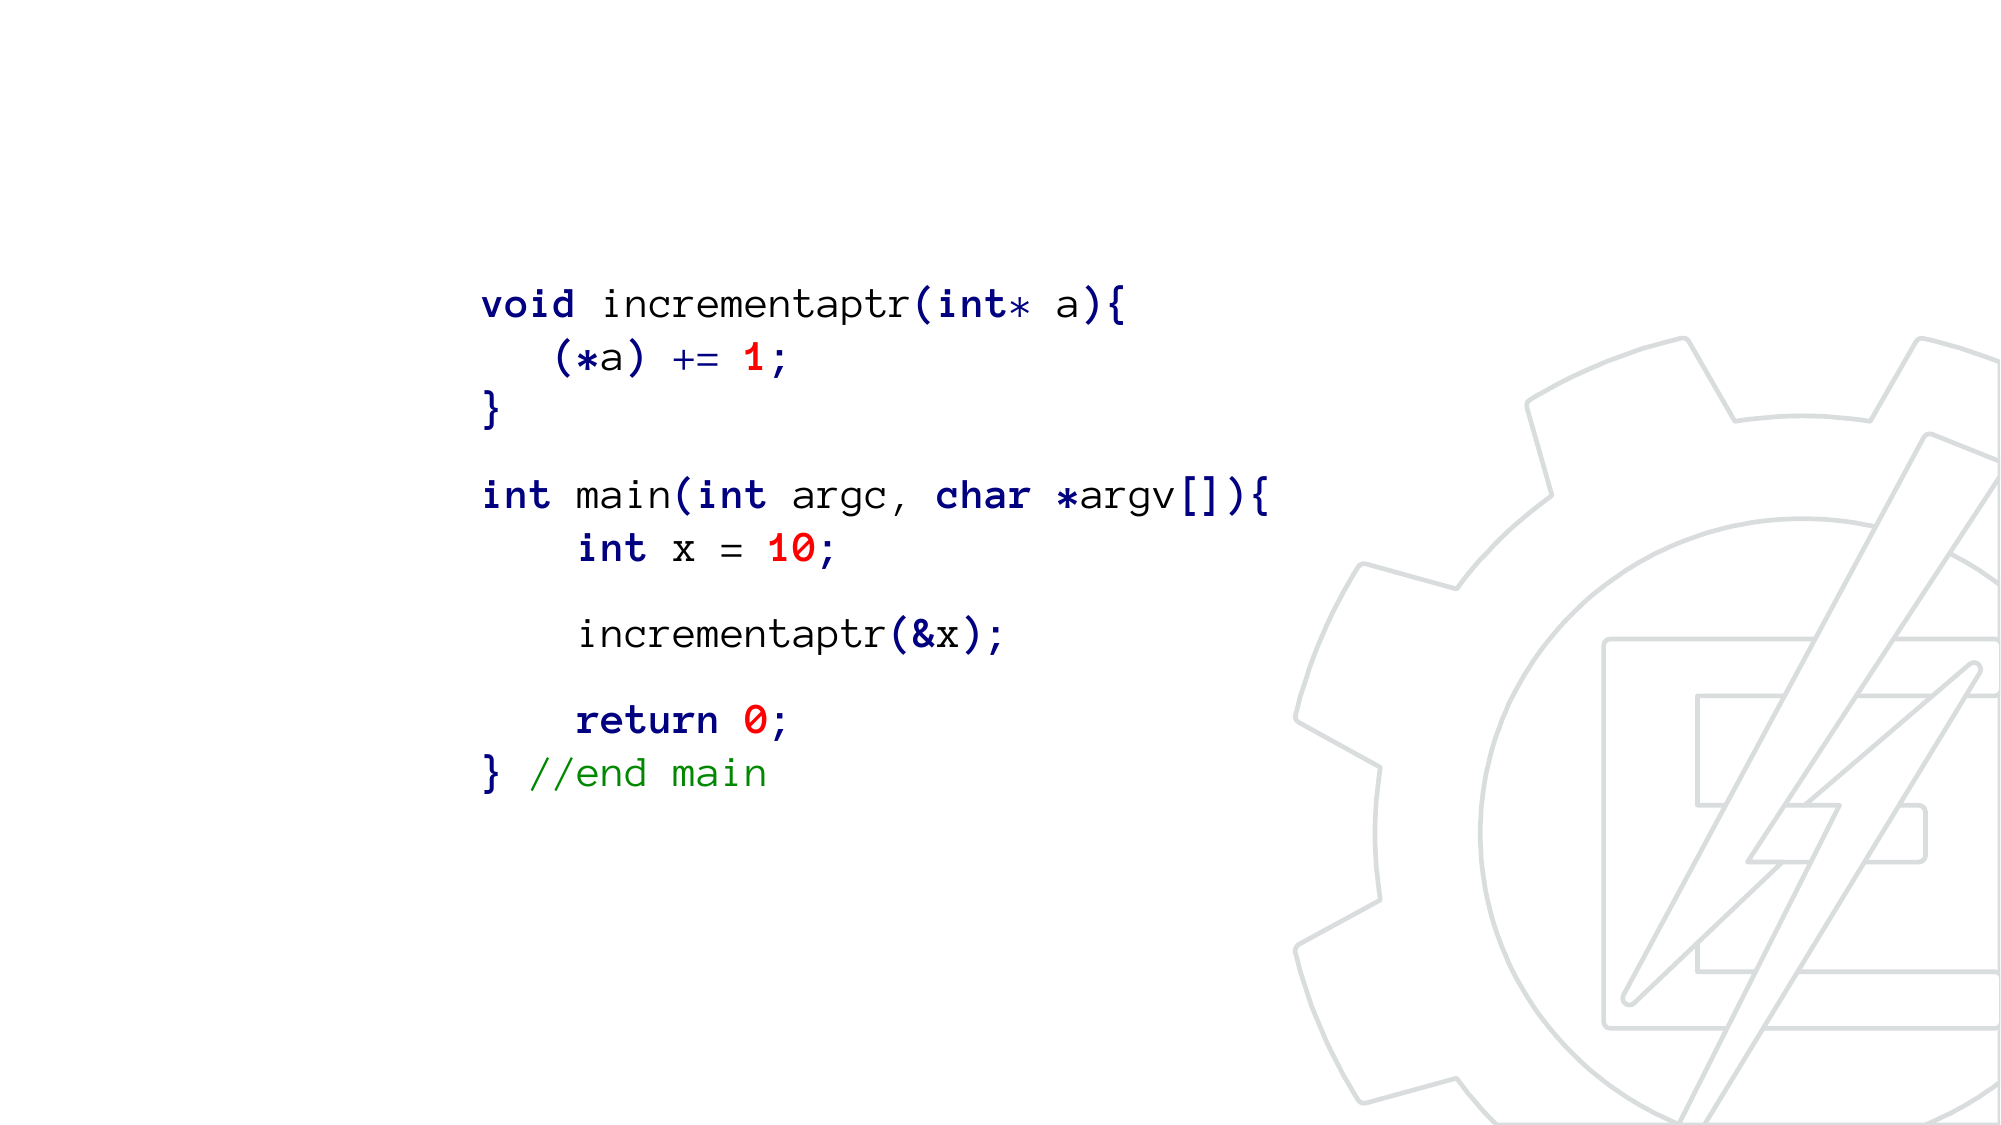

void incrementaptr(int* a){
   (*a) += 1;
}

int main(int argc, char *argv[]){
    int x = 10;

    incrementaptr(&x);

    return 0;
} //end main